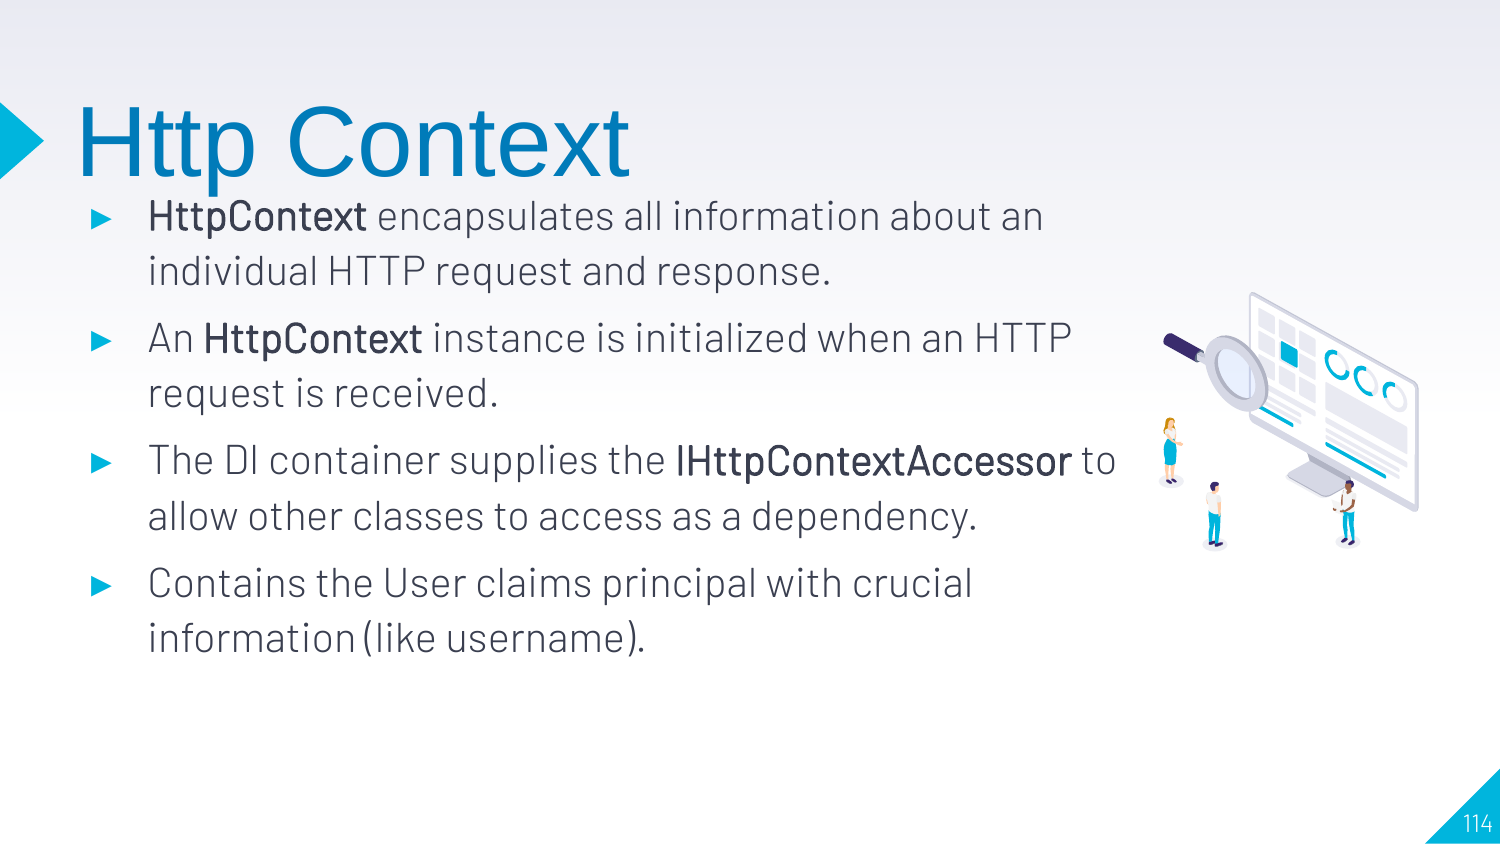

# Http Context
HttpContext encapsulates all information about an individual HTTP request and response.
An HttpContext instance is initialized when an HTTP request is received.
The DI container supplies the IHttpContextAccessor to allow other classes to access as a dependency.
Contains the User claims principal with crucial information (like username).

114